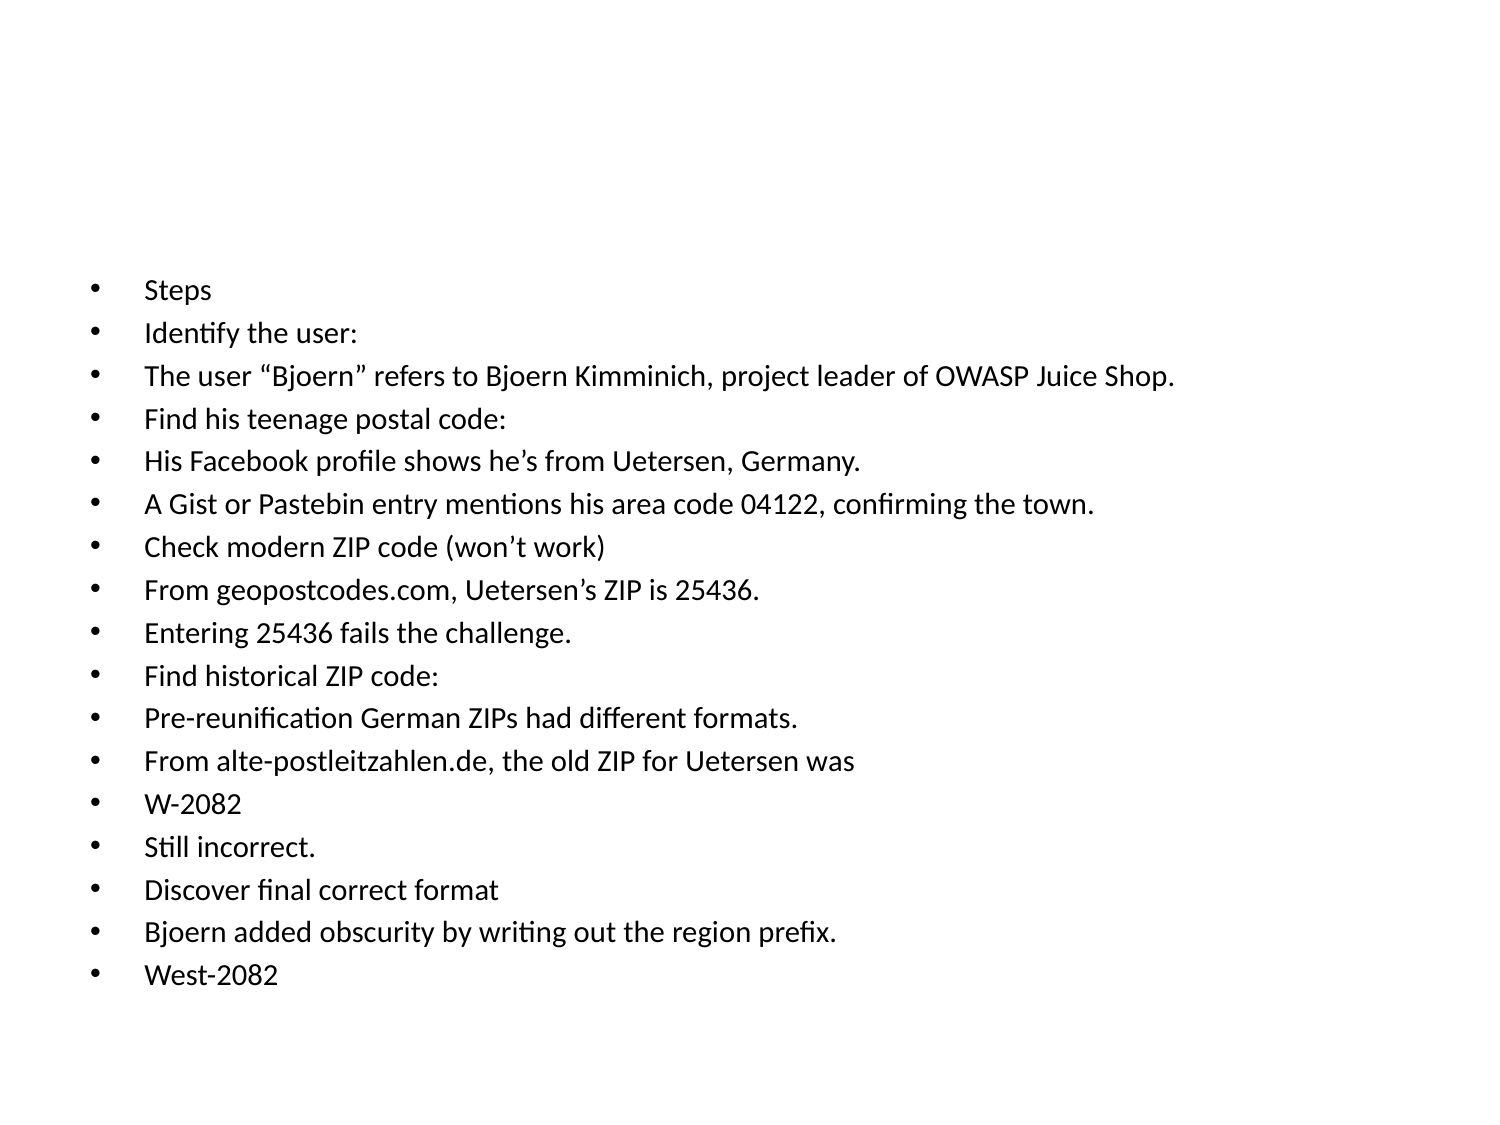

#
Steps
Identify the user:
The user “Bjoern” refers to Bjoern Kimminich, project leader of OWASP Juice Shop.
Find his teenage postal code:
His Facebook profile shows he’s from Uetersen, Germany.
A Gist or Pastebin entry mentions his area code 04122, confirming the town.
Check modern ZIP code (won’t work)
From geopostcodes.com, Uetersen’s ZIP is 25436.
Entering 25436 fails the challenge.
Find historical ZIP code:
Pre-reunification German ZIPs had different formats.
From alte-postleitzahlen.de, the old ZIP for Uetersen was
W-2082
Still incorrect.
Discover final correct format
Bjoern added obscurity by writing out the region prefix.
West-2082